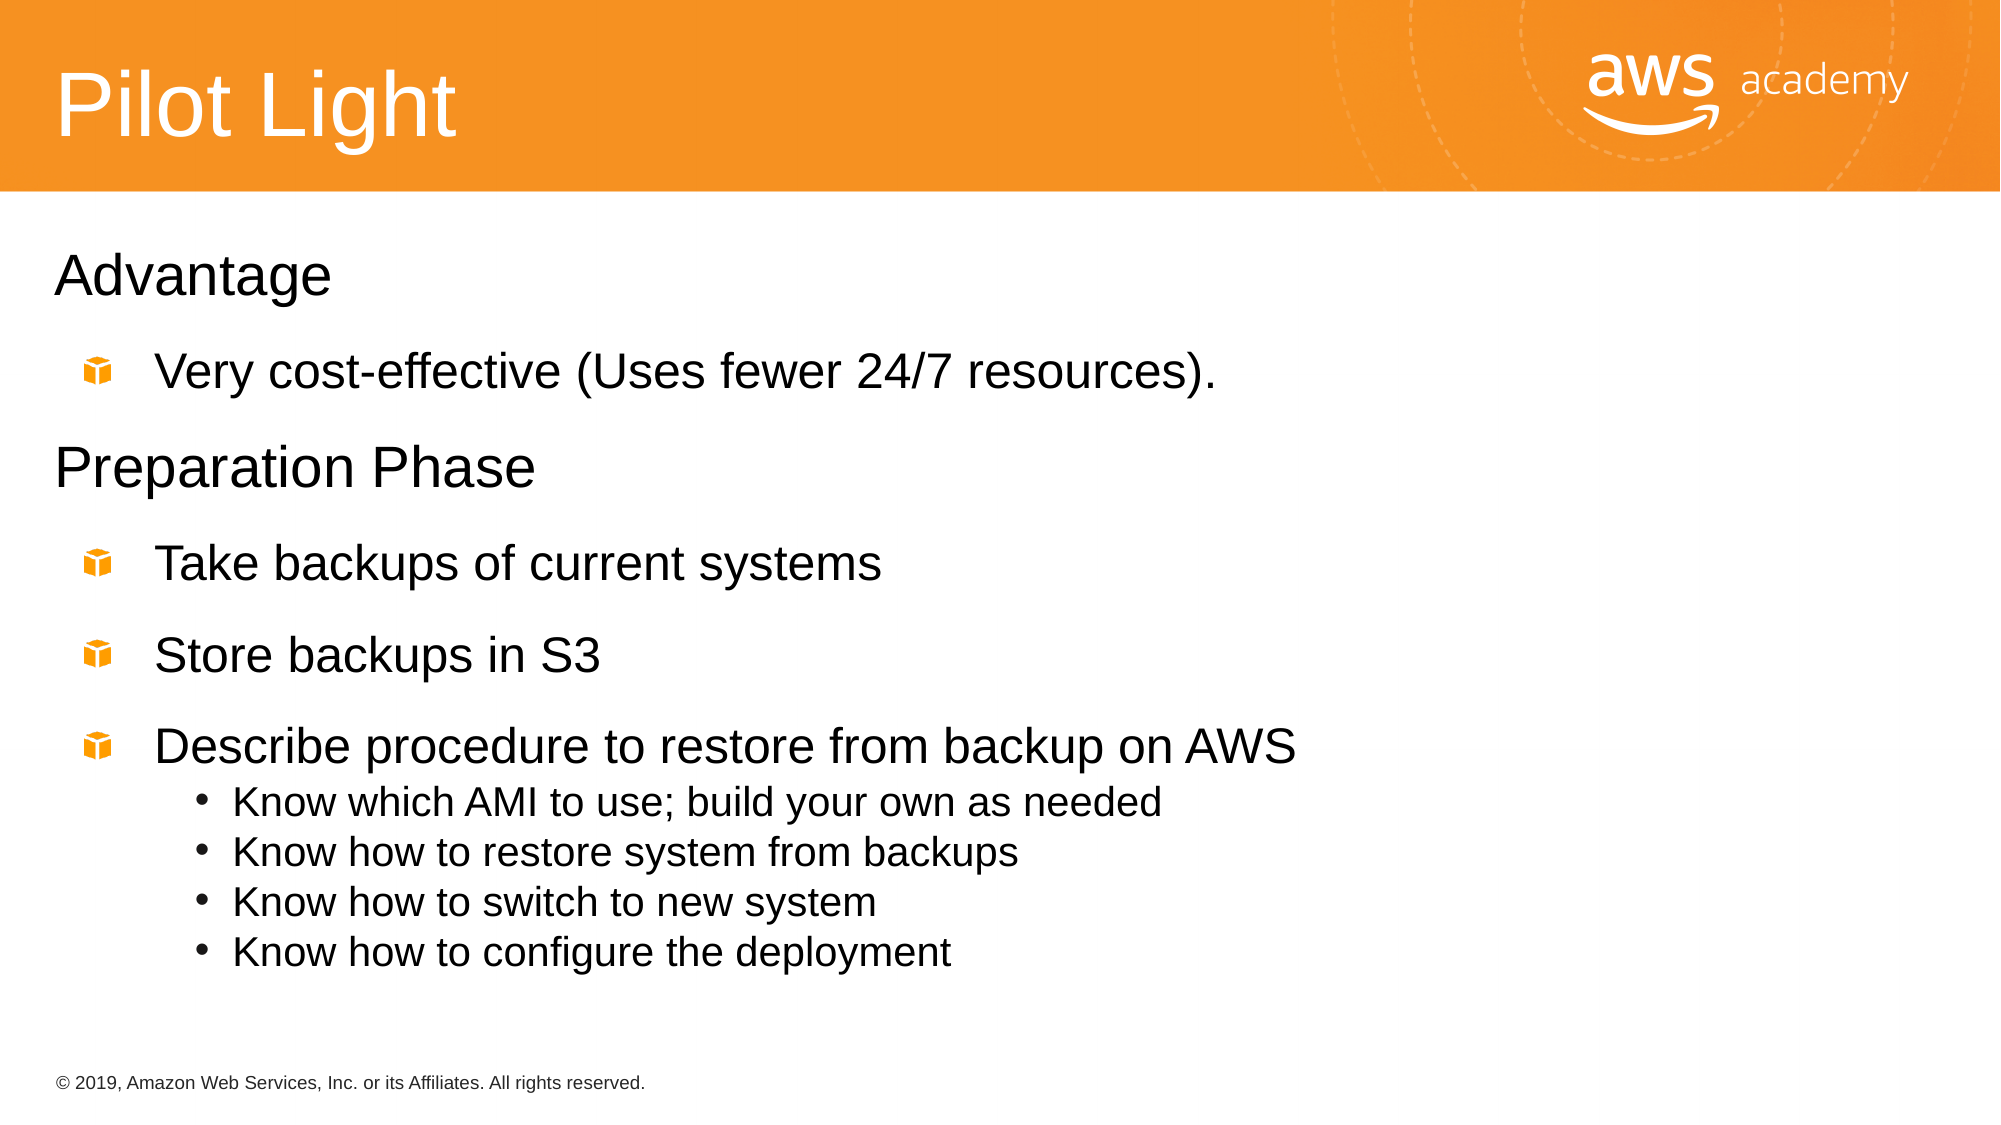

# Pilot Light
Advantage
Very cost-effective (Uses fewer 24/7 resources).
Preparation Phase
Take backups of current systems
Store backups in S3
Describe procedure to restore from backup on AWS
Know which AMI to use; build your own as needed
Know how to restore system from backups
Know how to switch to new system
Know how to configure the deployment